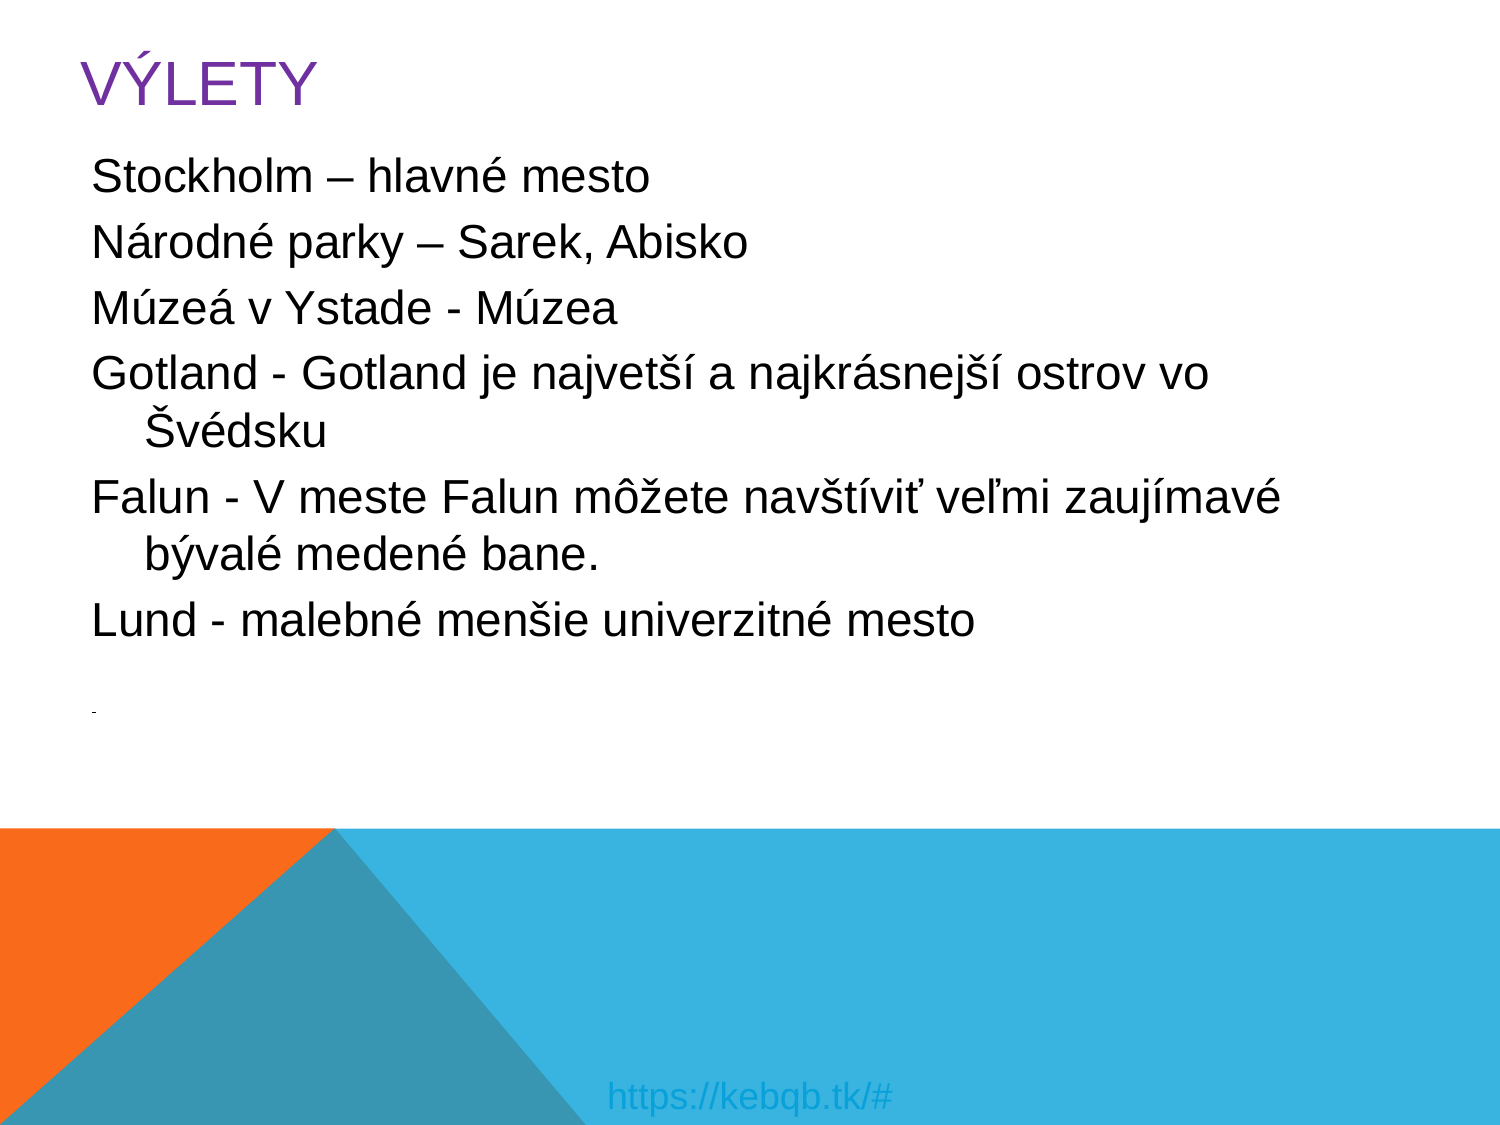

# Výlety
Stockholm – hlavné mesto
Národné parky – Sarek, Abisko
Múzeá v Ystade - Múzea
Gotland - Gotland je najvetší a najkrásnejší ostrov vo Švédsku
Falun - V meste Falun môžete navštíviť veľmi zaujímavé bývalé medené bane.
Lund - malebné menšie univerzitné mesto

https://kebqb.tk/#